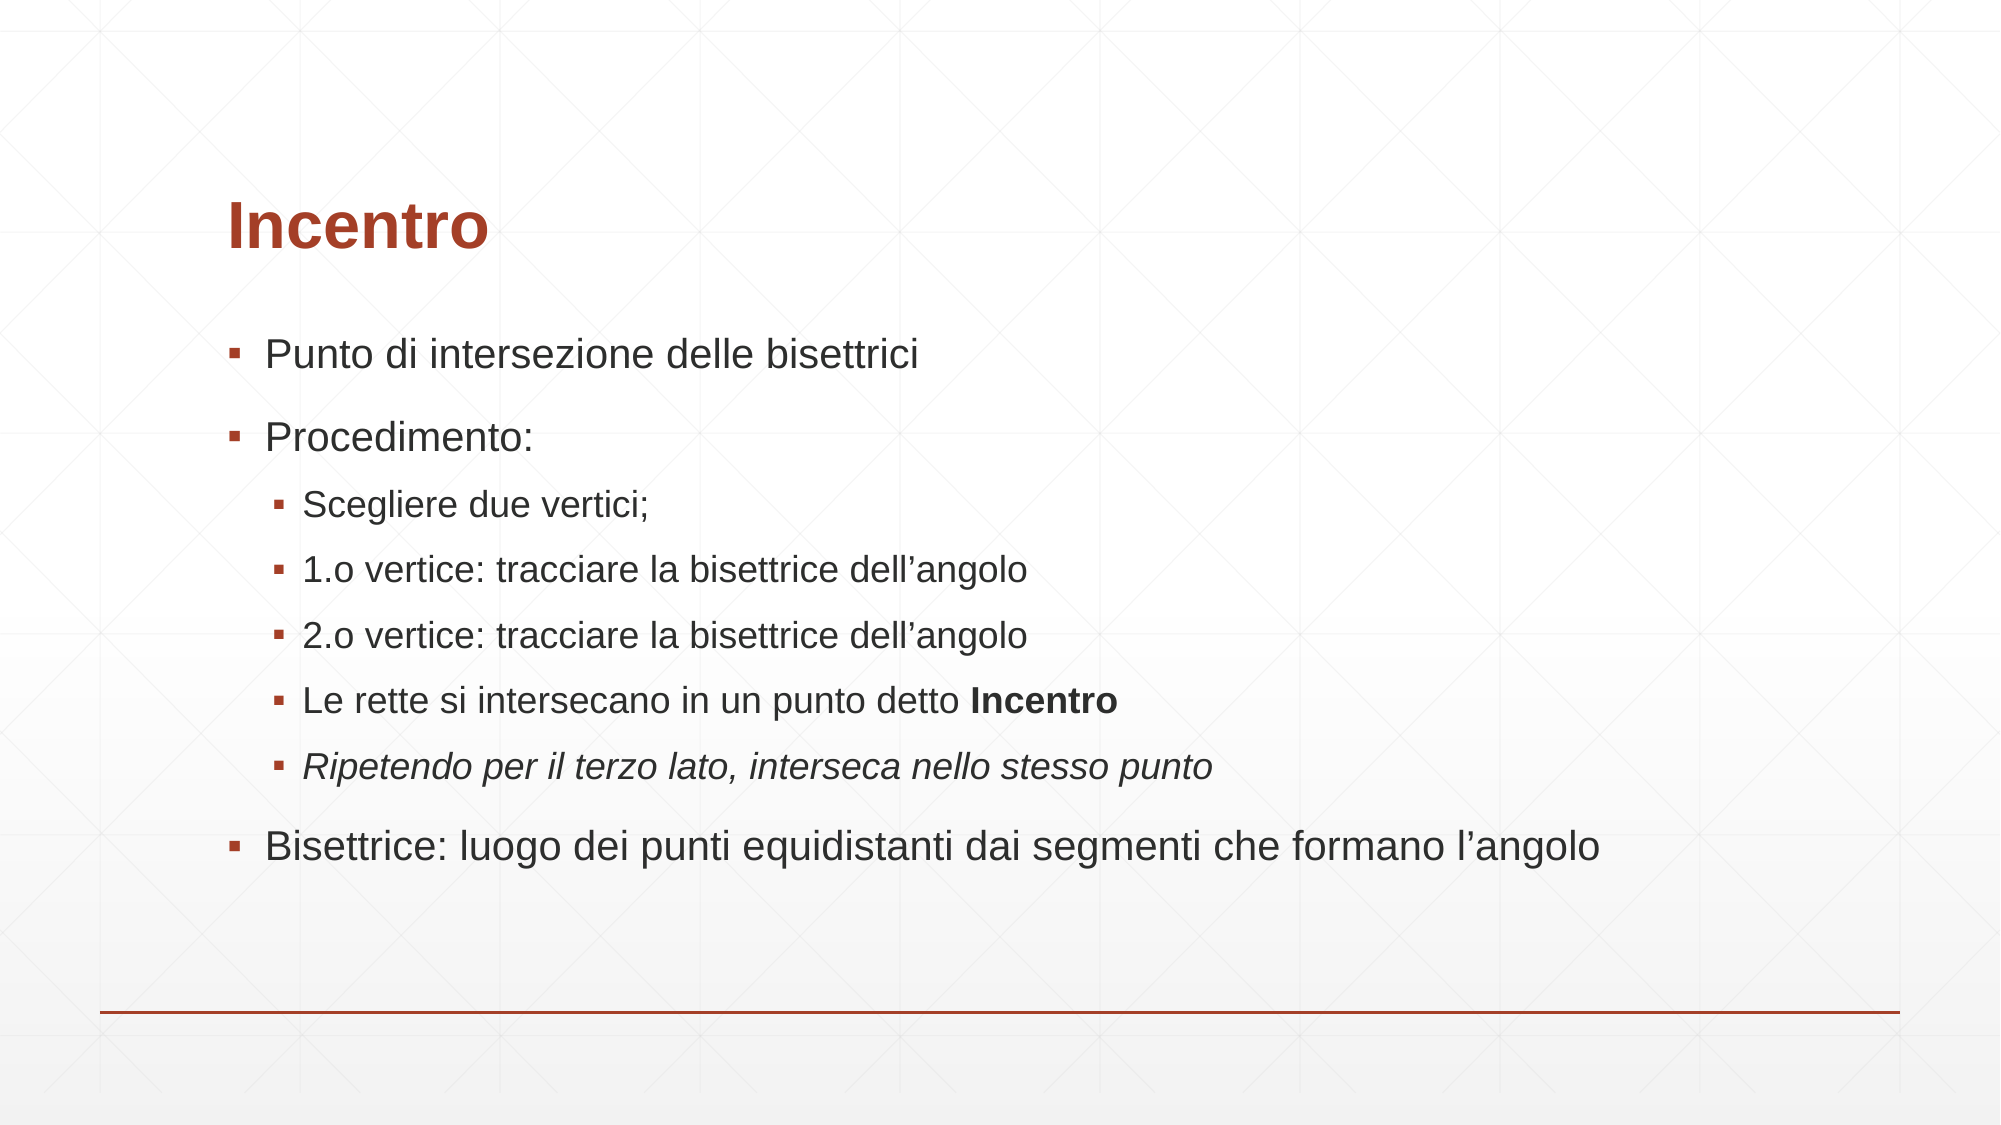

# Incentro
Punto di intersezione delle bisettrici
Procedimento:
Scegliere due vertici;
1.o vertice: tracciare la bisettrice dell’angolo
2.o vertice: tracciare la bisettrice dell’angolo
Le rette si intersecano in un punto detto Incentro
Ripetendo per il terzo lato, interseca nello stesso punto
Bisettrice: luogo dei punti equidistanti dai segmenti che formano l’angolo